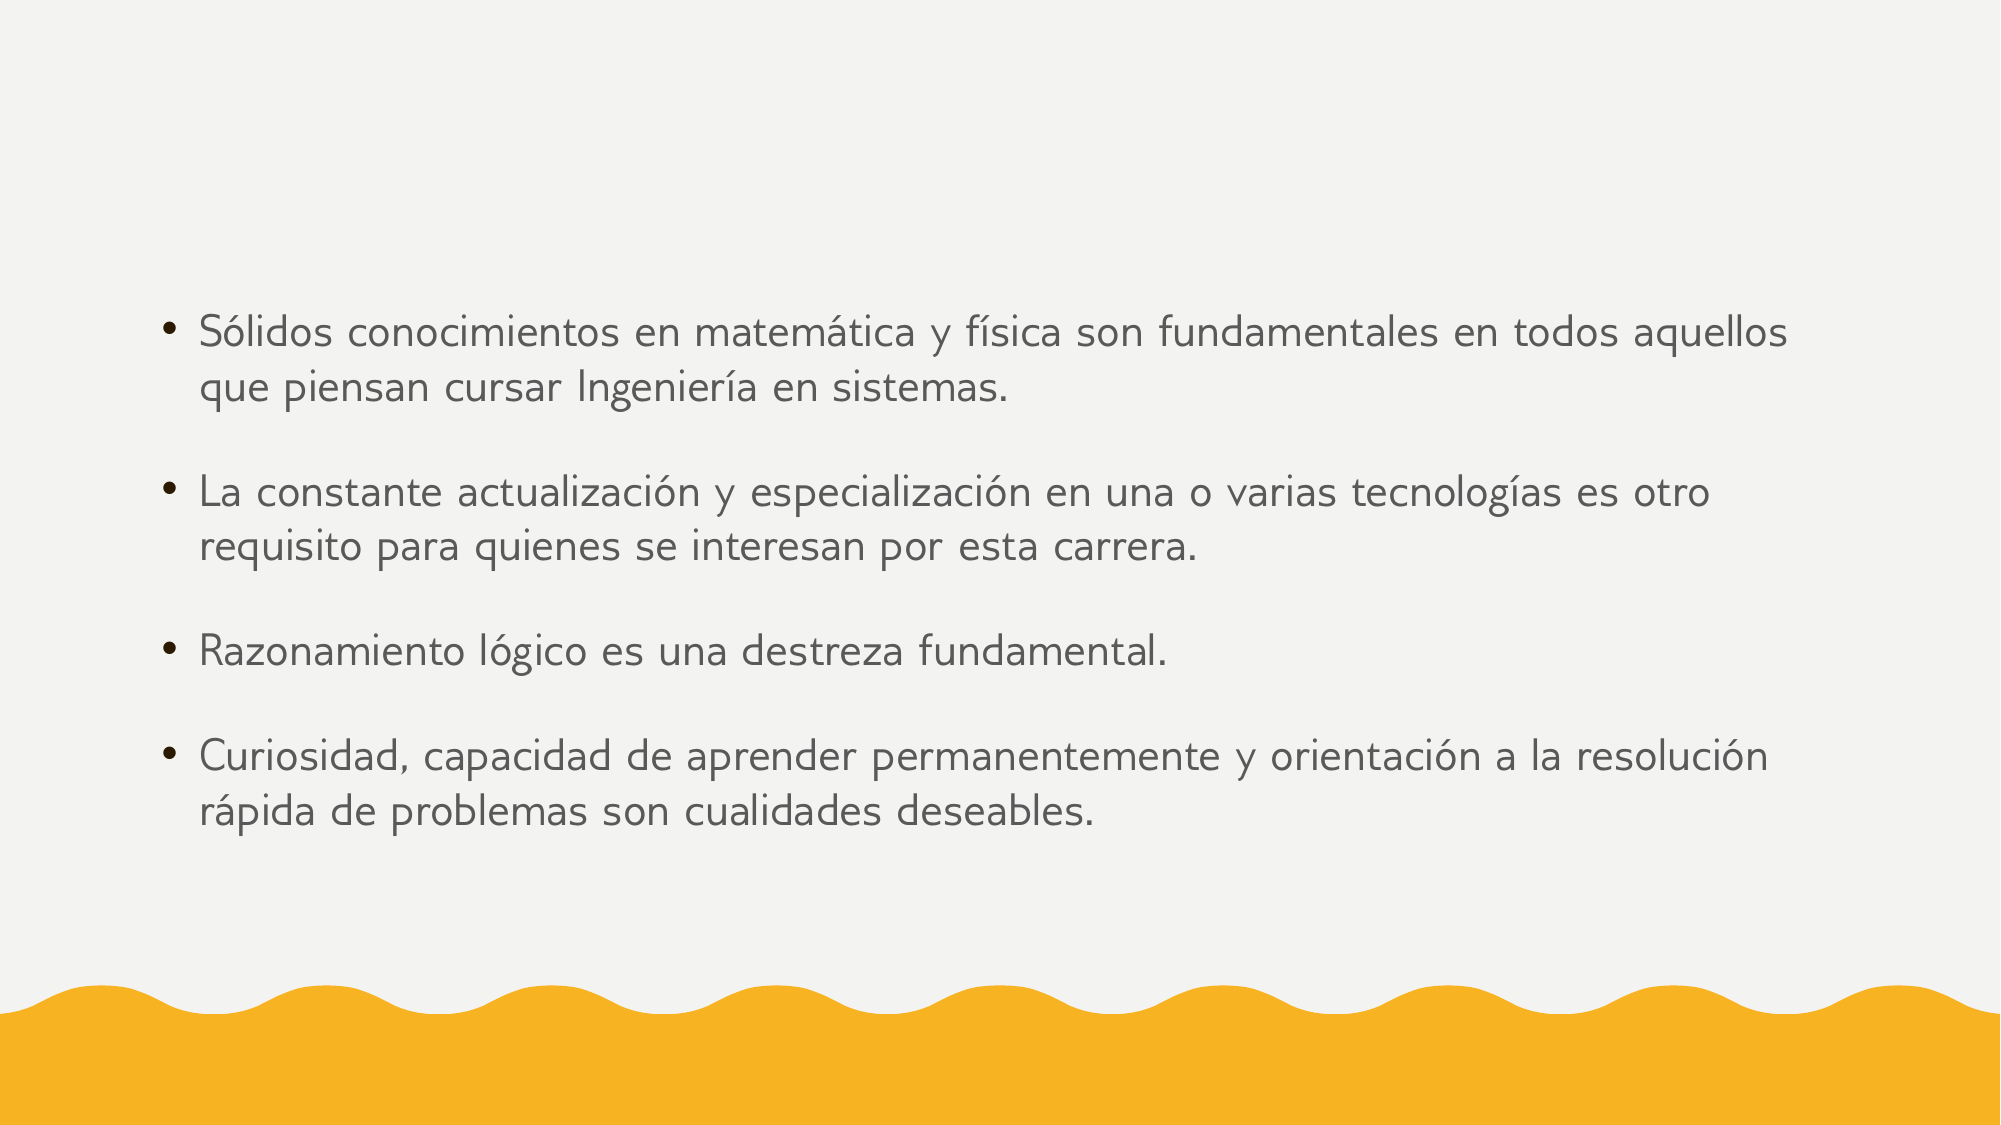

Sólidos conocimientos en matemática y física son fundamentales en todos aquellos que piensan cursar Ingeniería en sistemas.
La constante actualización y especialización en una o varias tecnologías es otro requisito para quienes se interesan por esta carrera.
Razonamiento lógico es una destreza fundamental.
Curiosidad, capacidad de aprender permanentemente y orientación a la resolución rápida de problemas son cualidades deseables.